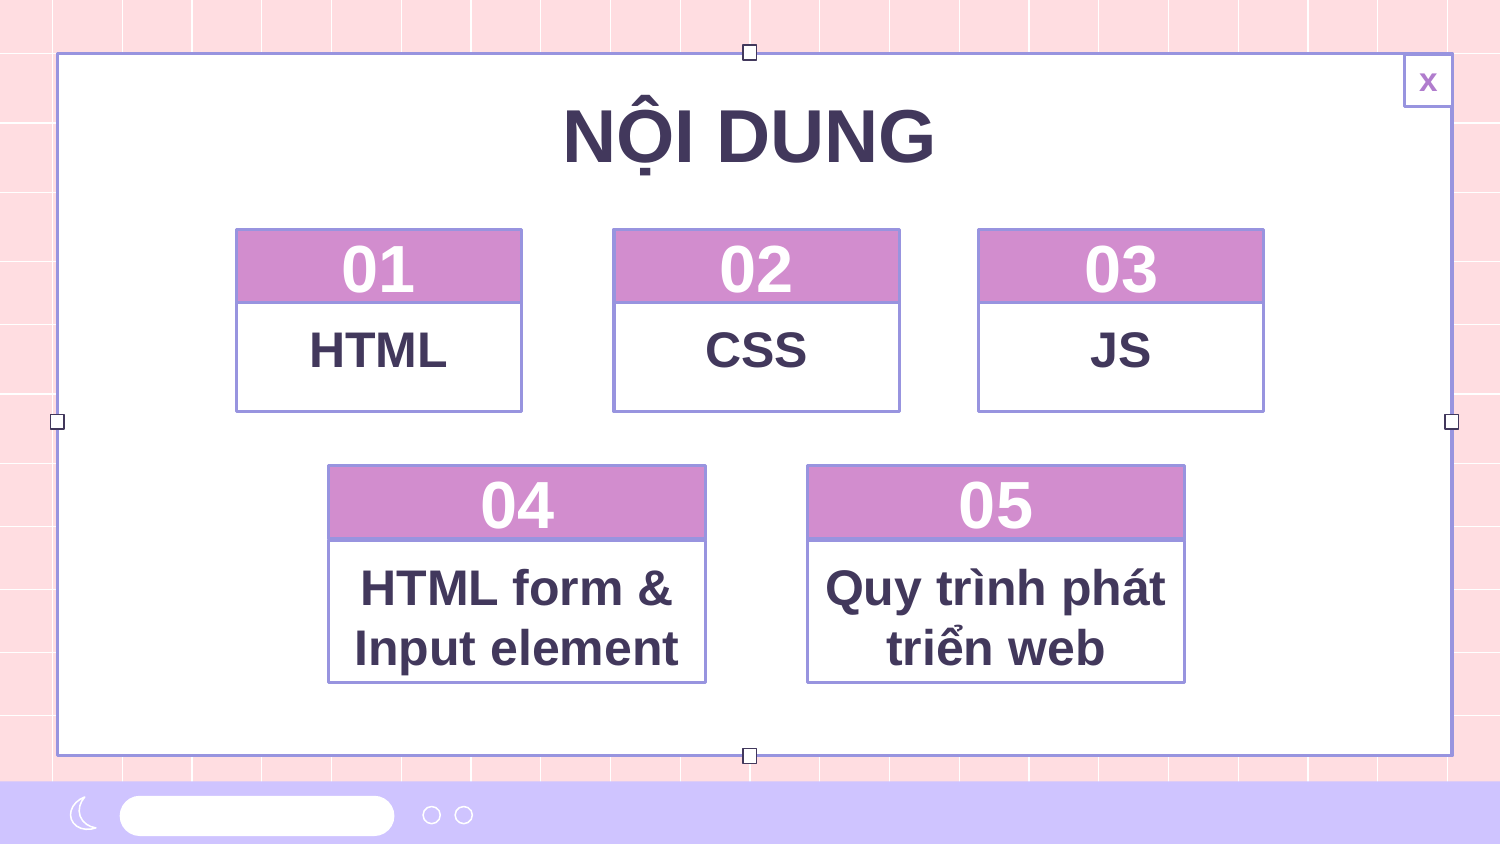

# NỘI DUNG
01
02
03
HTML
CSS
JS
04
05
HTML form & Input element
Quy trình phát triển web